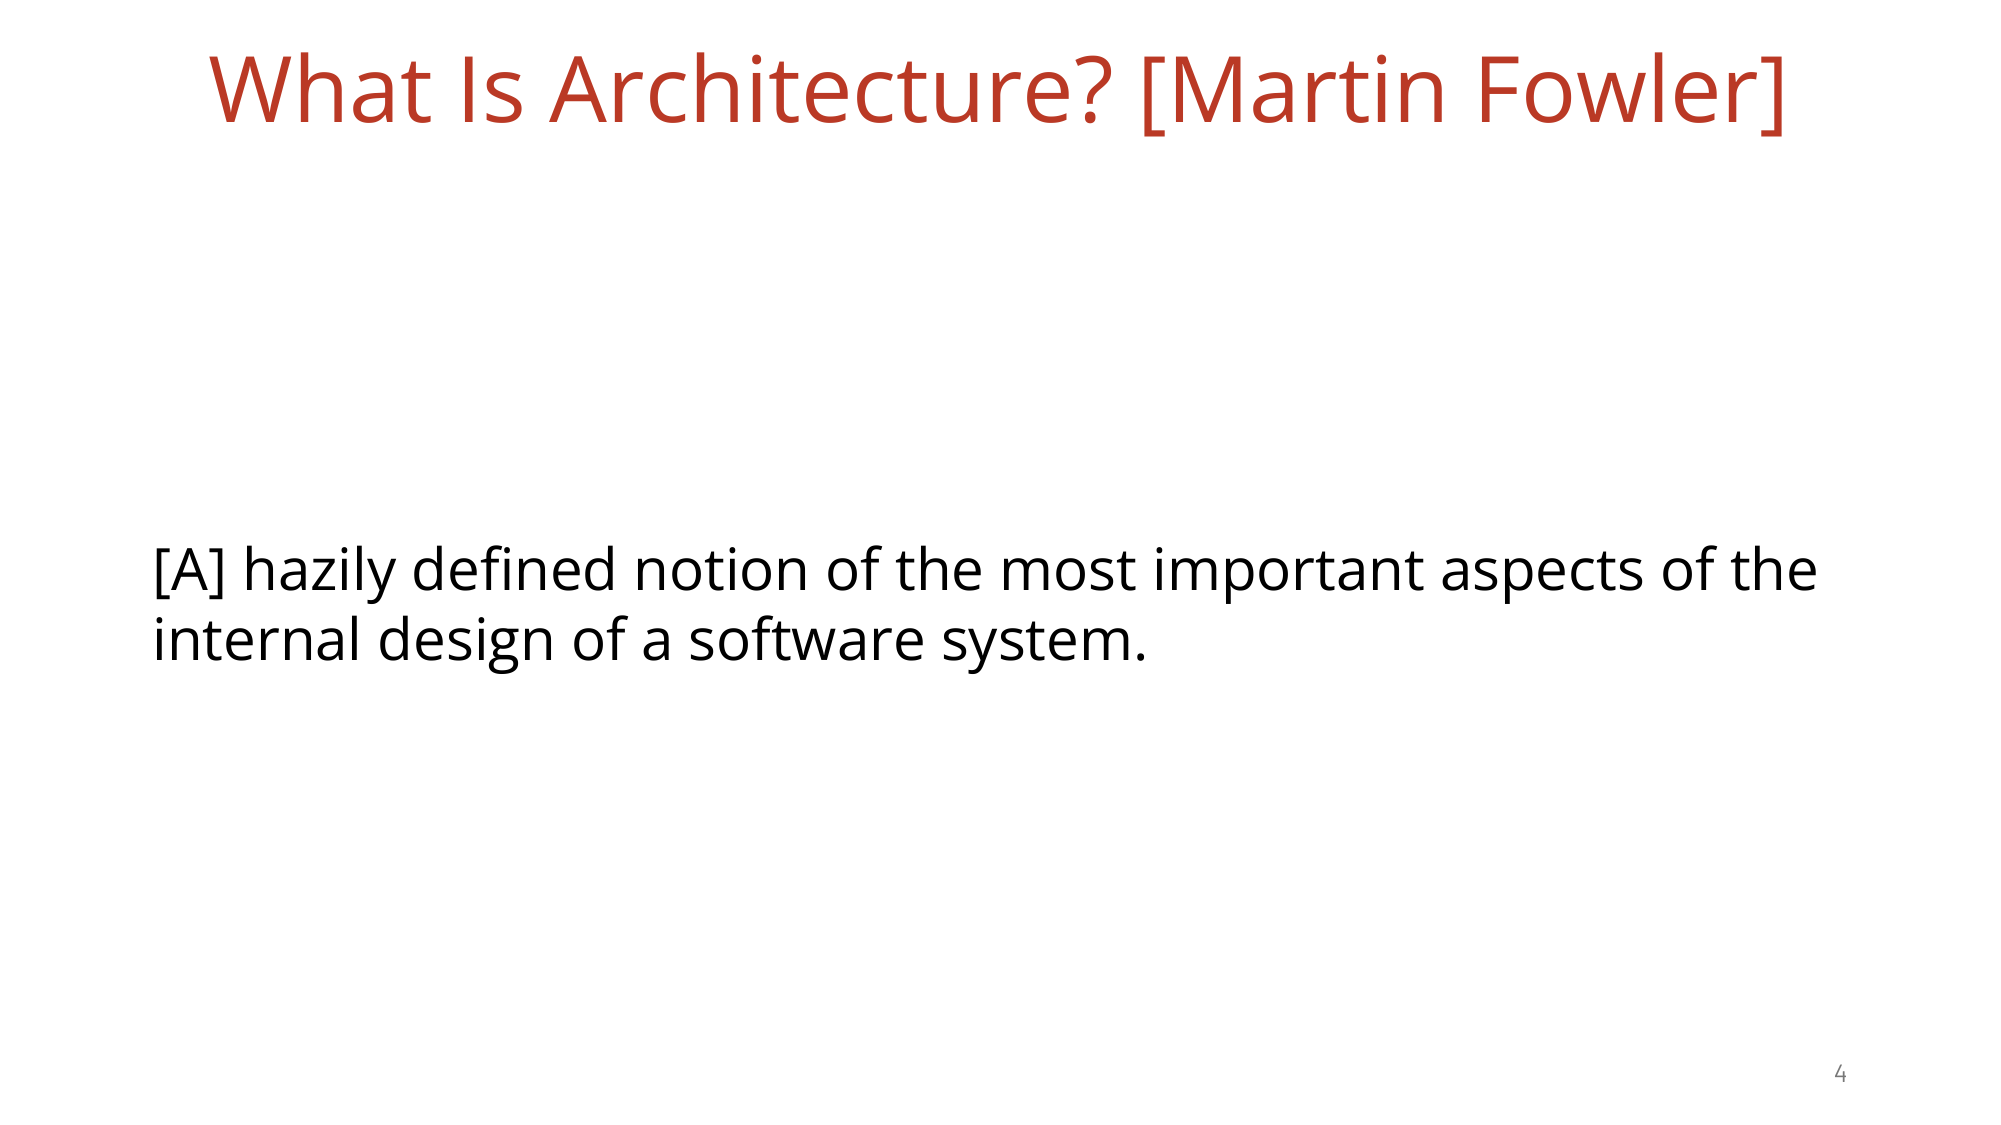

# What Is Architecture? [Martin Fowler]
[A] hazily defined notion of the most important aspects of the internal design of a software system.
4